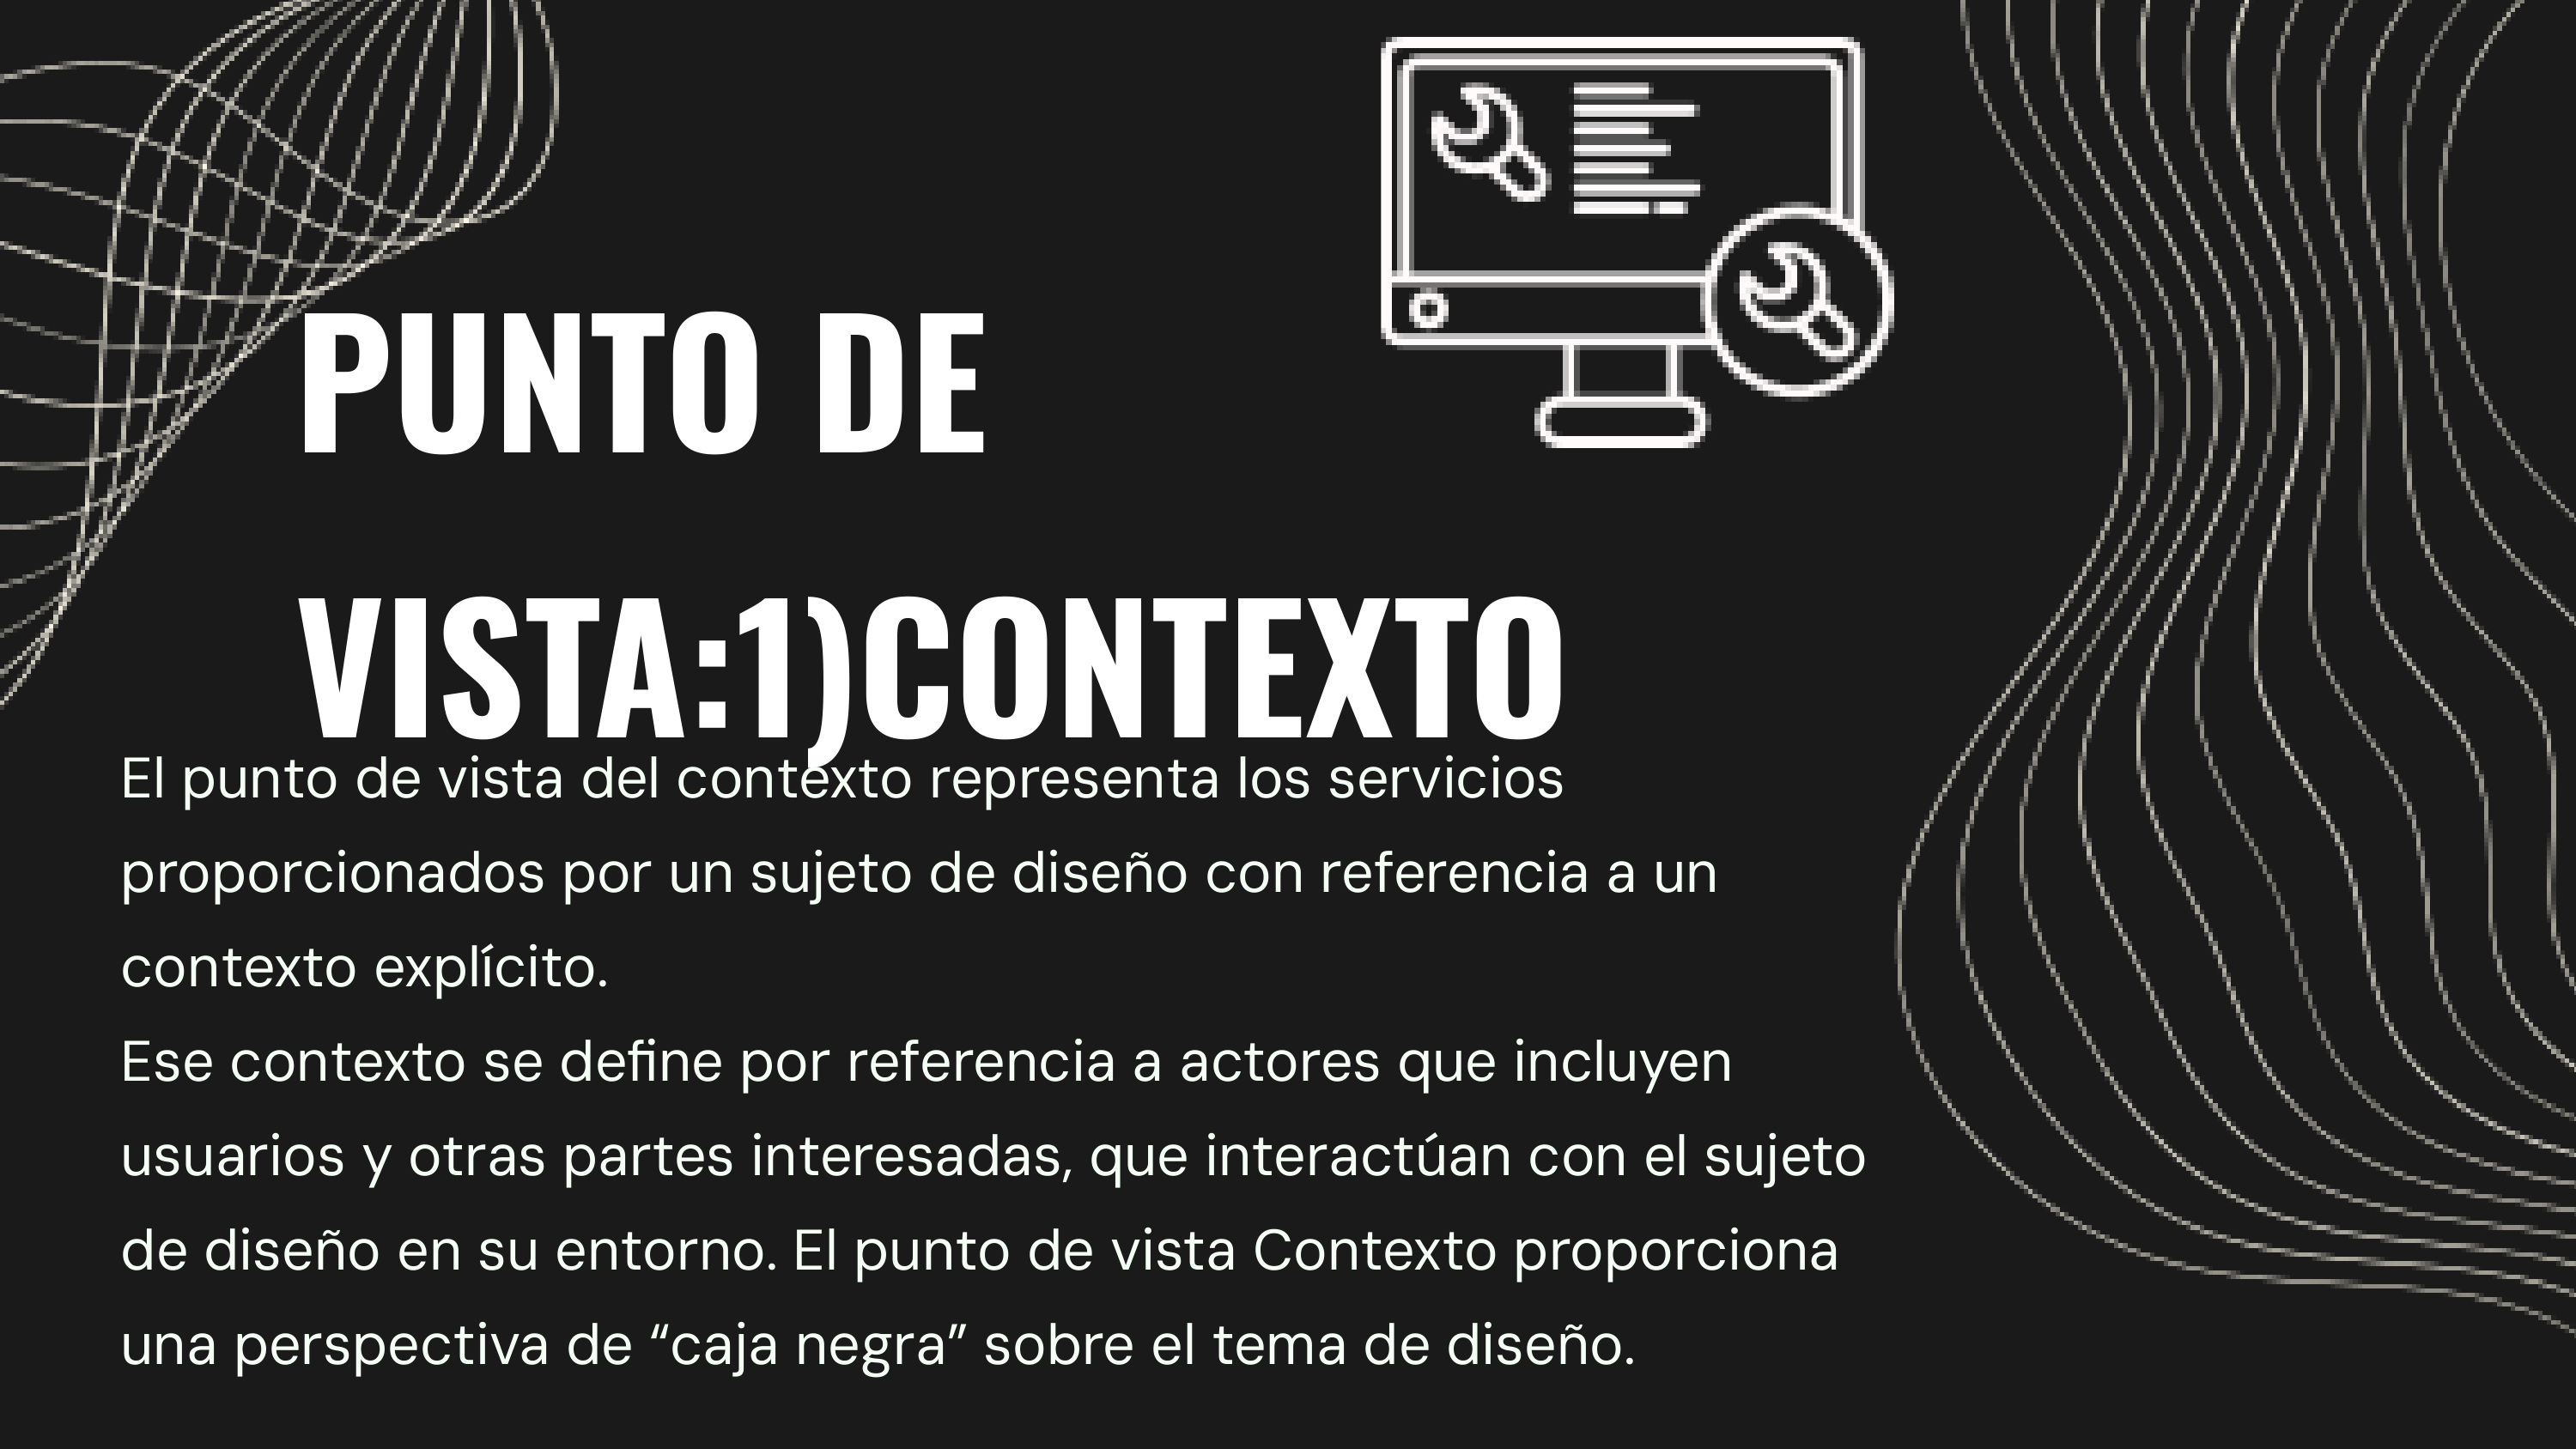

PUNTO DE VISTA:1)CONTEXTO
El punto de vista del contexto representa los servicios proporcionados por un sujeto de diseño con referencia a un contexto explícito.
Ese contexto se define por referencia a actores que incluyen usuarios y otras partes interesadas, que interactúan con el sujeto de diseño en su entorno. El punto de vista Contexto proporciona una perspectiva de “caja negra” sobre el tema de diseño.